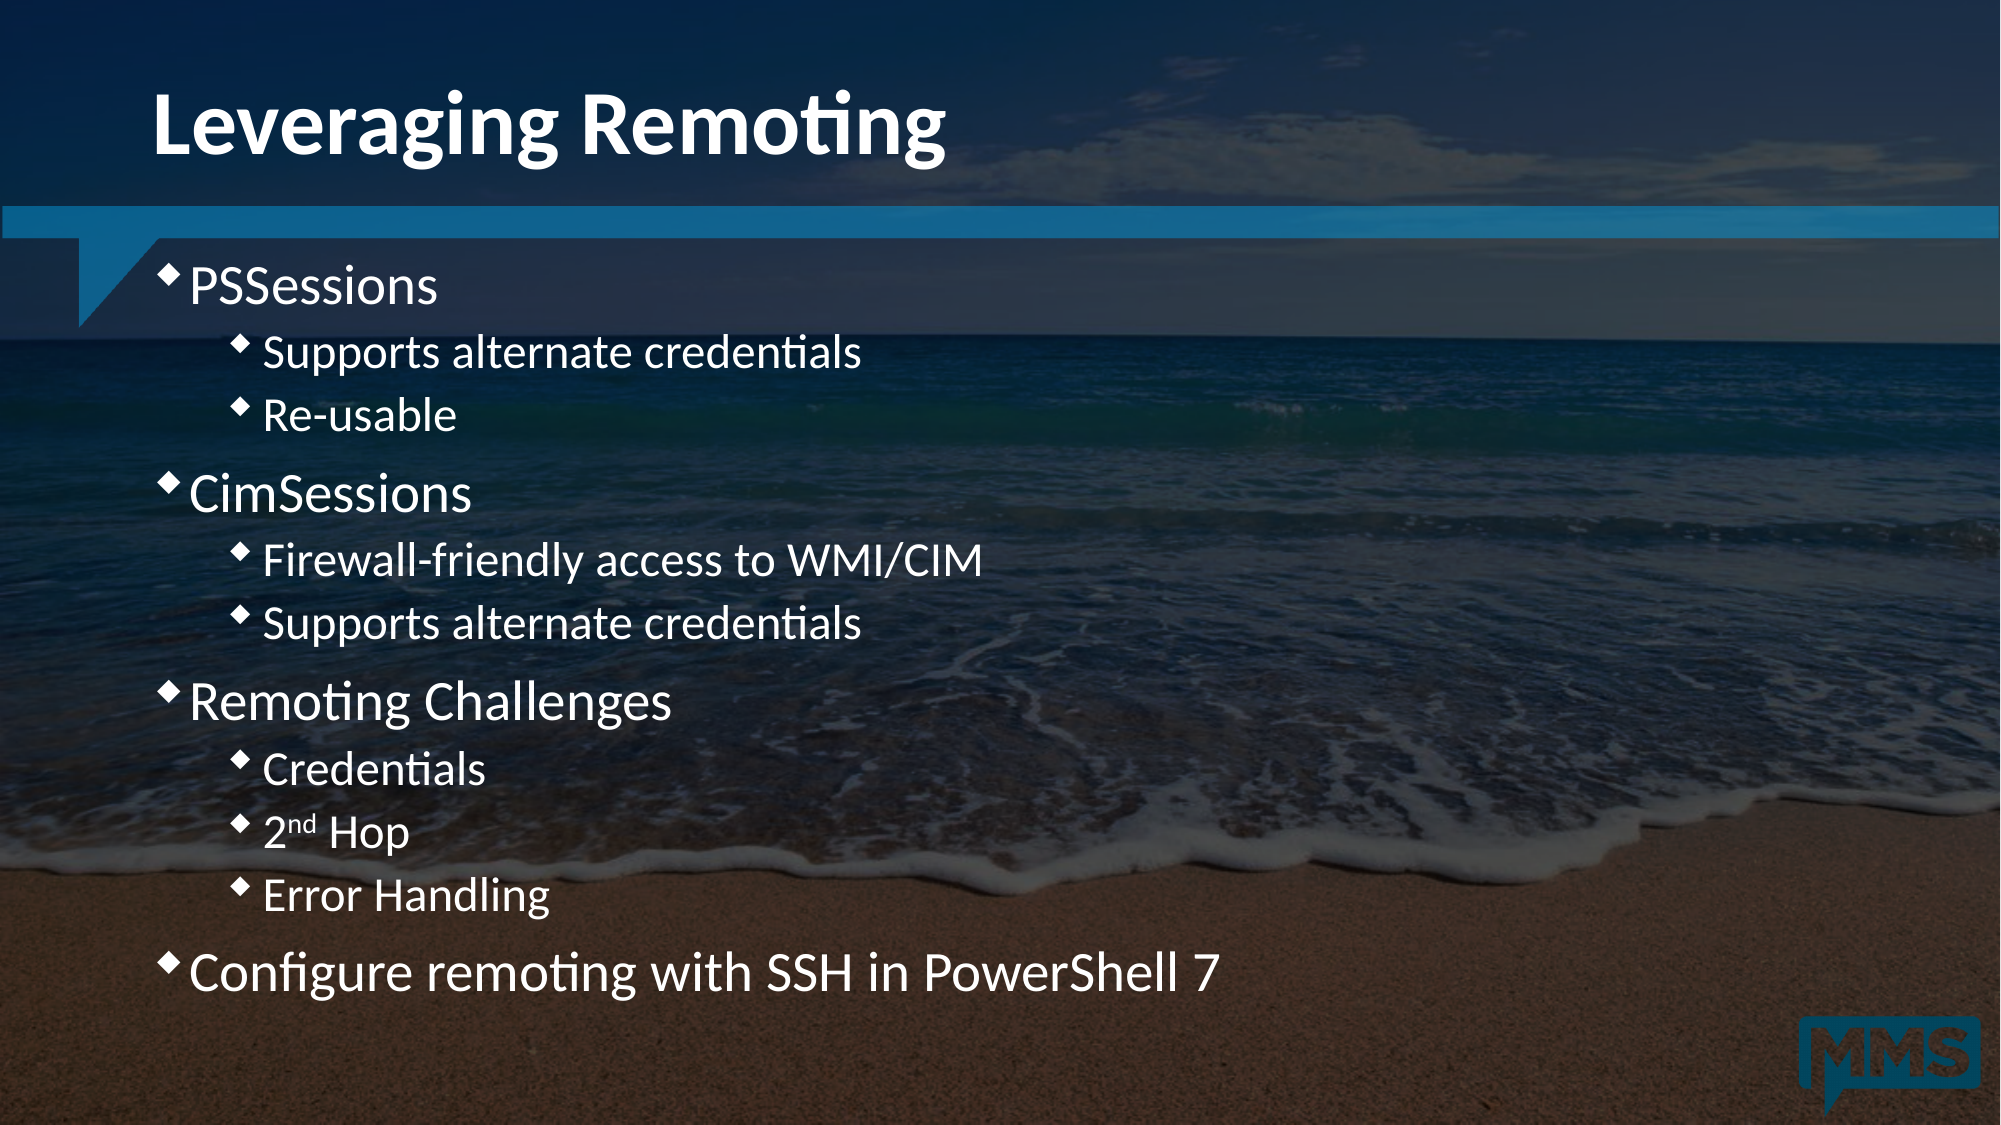

# Leveraging Remoting
PSSessions
Supports alternate credentials
Re-usable
CimSessions
Firewall-friendly access to WMI/CIM
Supports alternate credentials
Remoting Challenges
Credentials
2nd Hop
Error Handling
Configure remoting with SSH in PowerShell 7